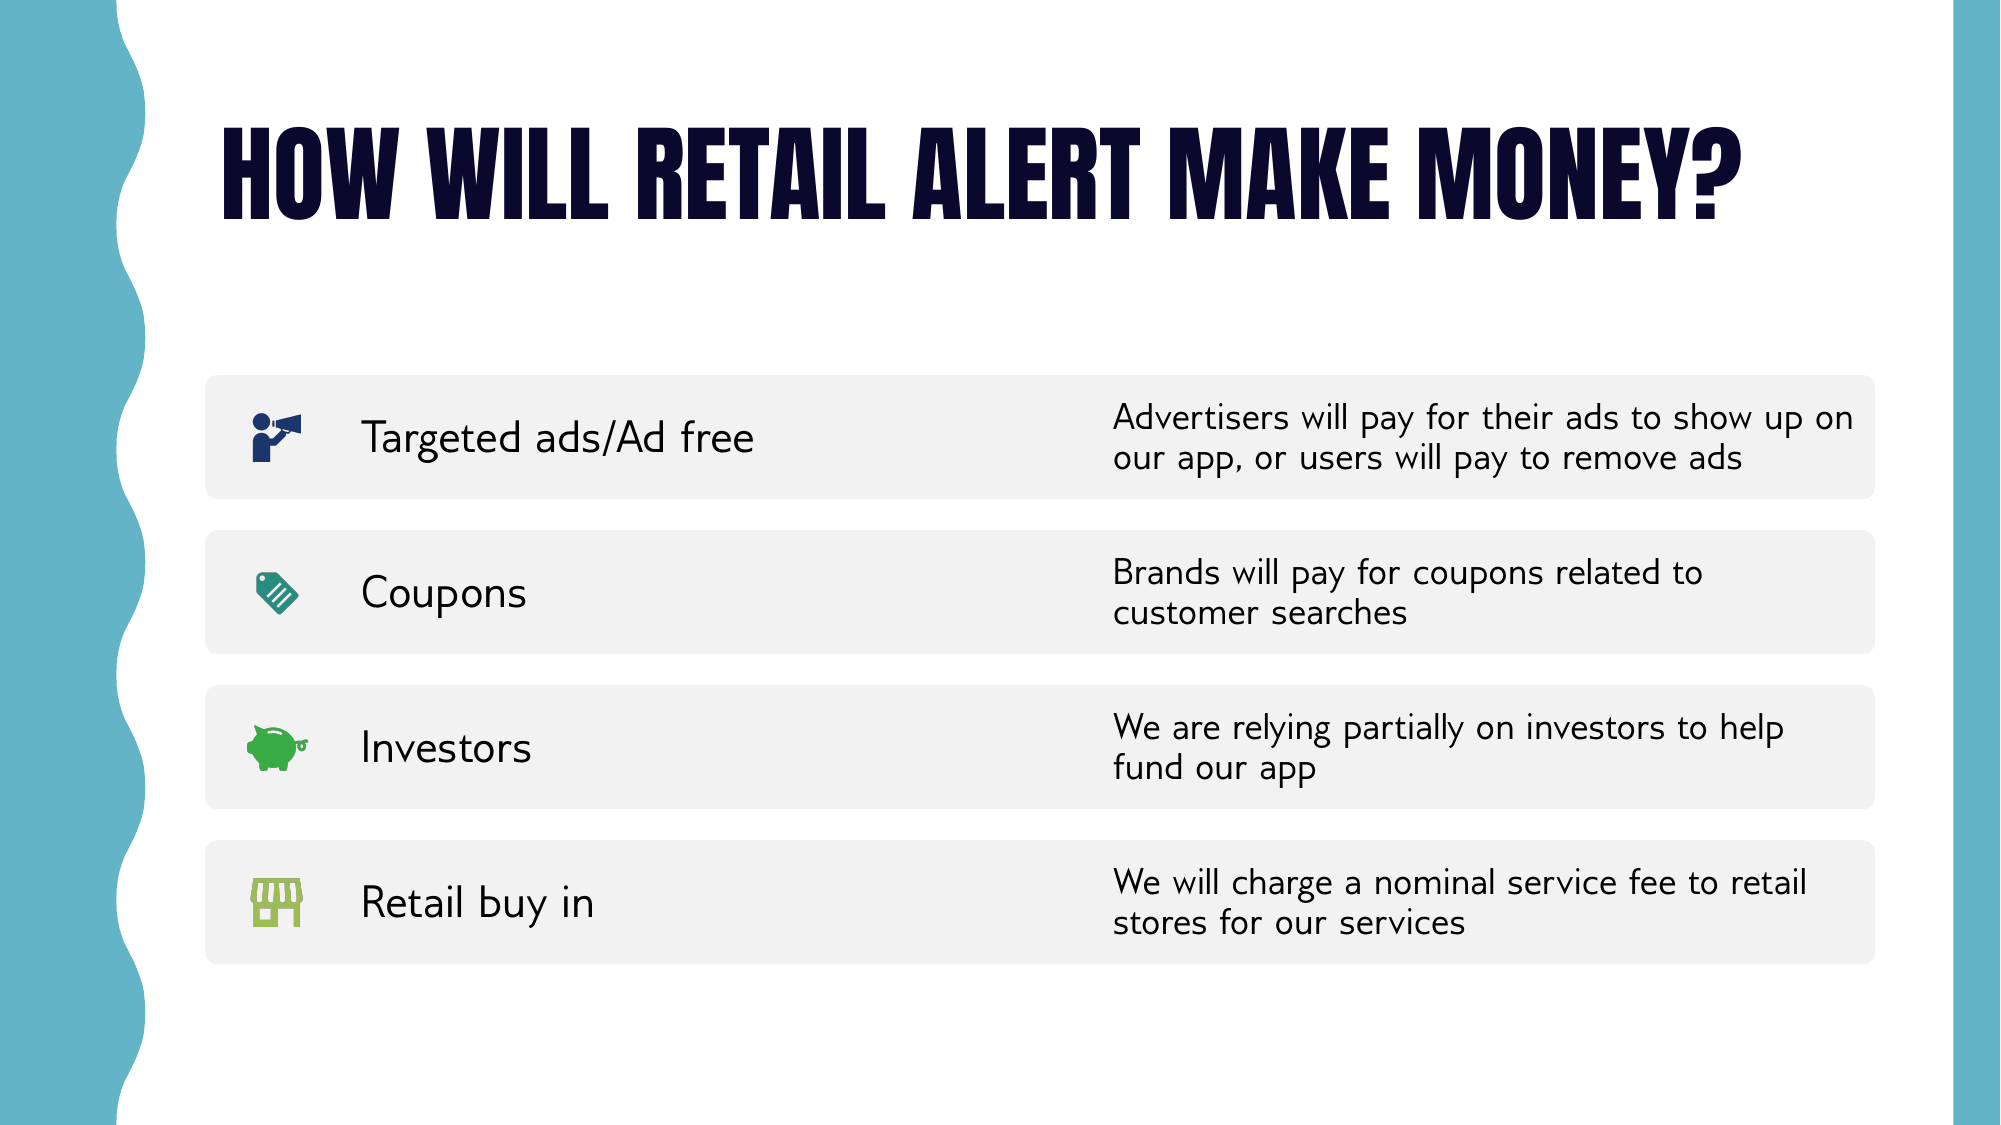

# HOW WILL RETAIL ALERT MAKE MONEY?

Targeted ads/Ad free

Advertisers will pay for their ads to show up on our app, or users will pay to remove ads

Coupons

Brands will pay for coupons related to customer searches

Investors

We are relying partially on investors to help fund our app

Retail buy in

We will charge a nominal service fee to retail stores for our services